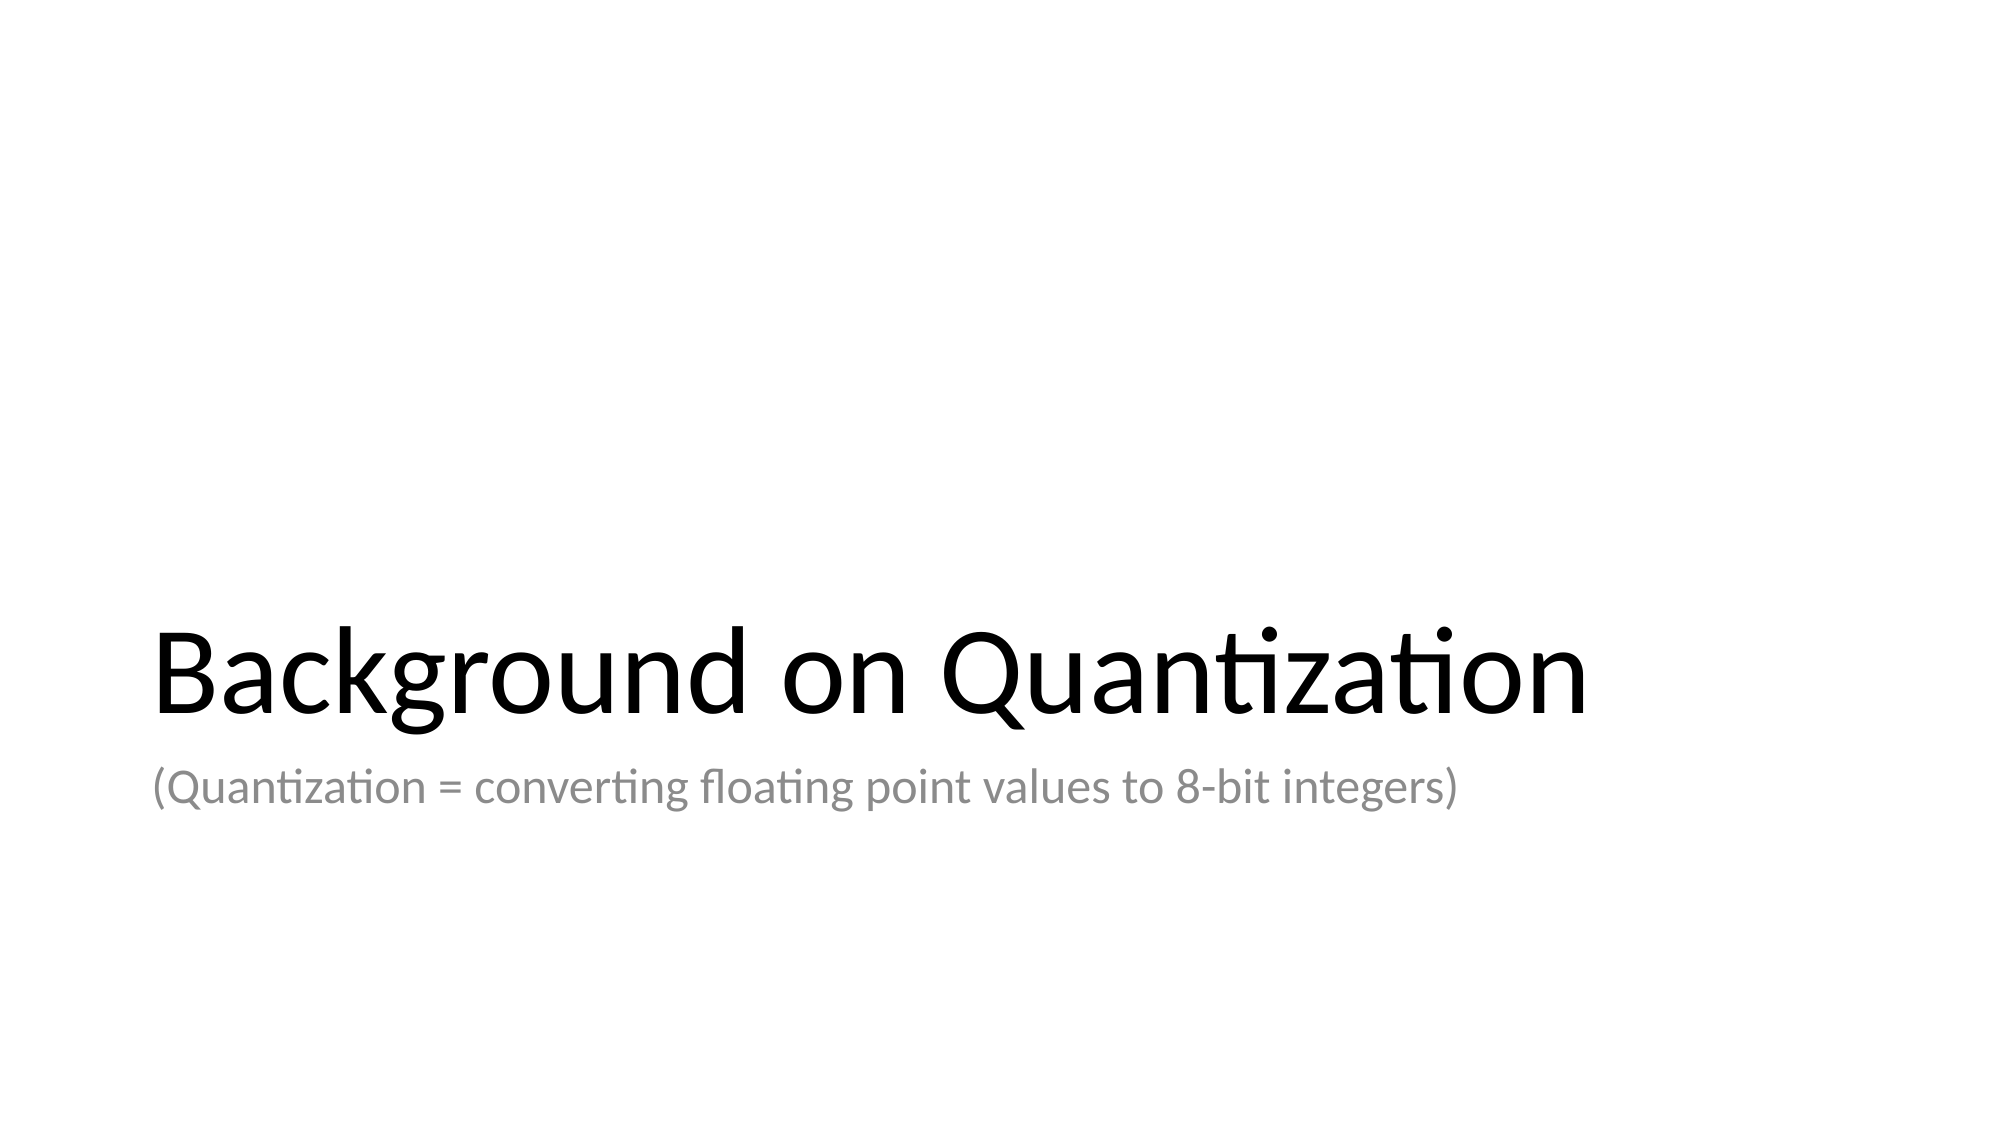

# Background on Quantization
(Quantization = converting floating point values to 8-bit integers)